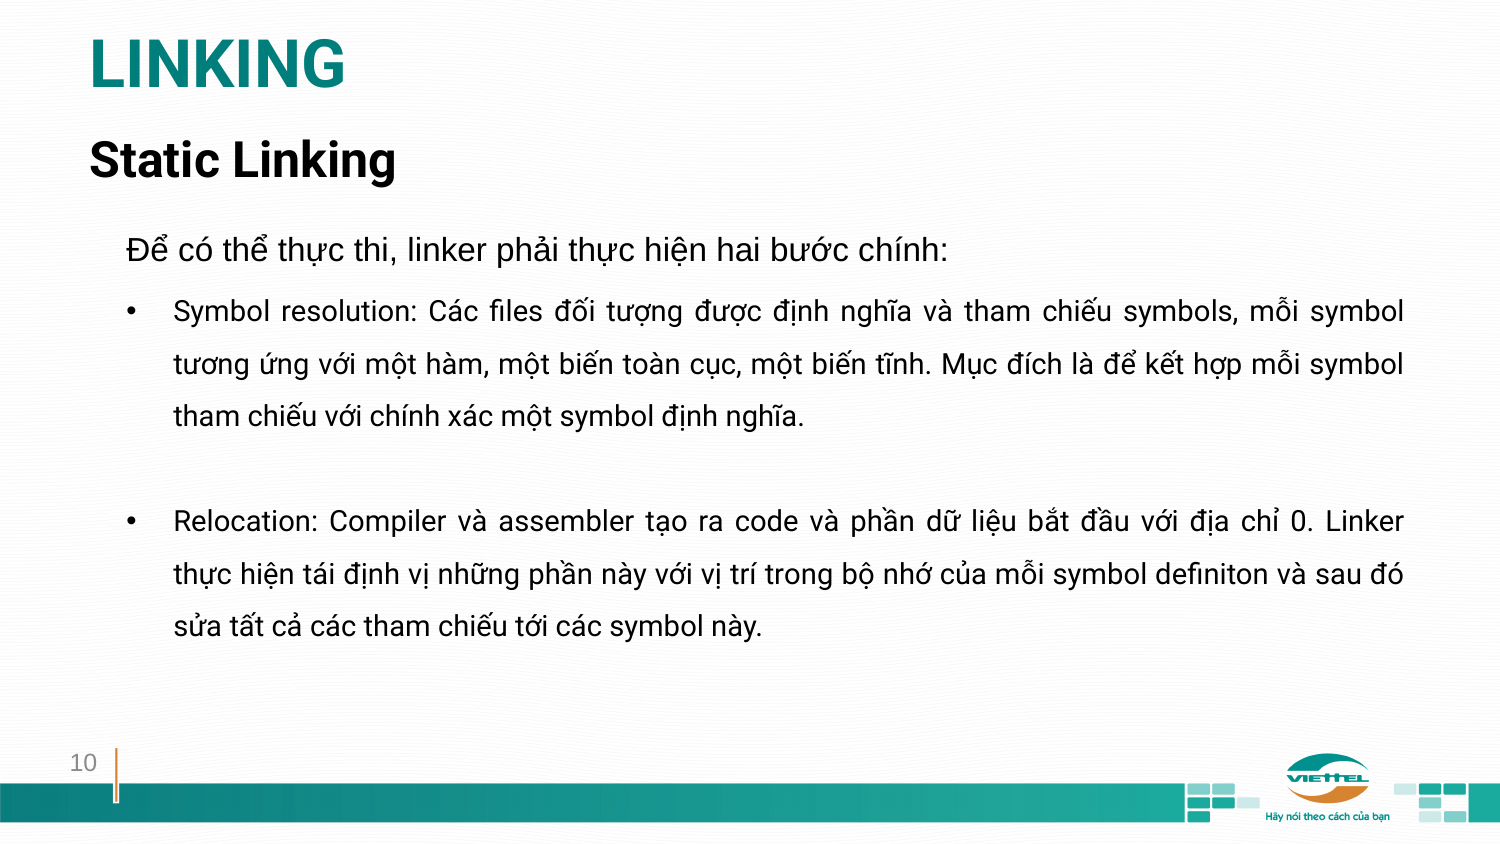

LINKING
Static Linking
Để có thể thực thi, linker phải thực hiện hai bước chính:
Symbol resolution: Các files đối tượng được định nghĩa và tham chiếu symbols, mỗi symbol tương ứng với một hàm, một biến toàn cục, một biến tĩnh. Mục đích là để kết hợp mỗi symbol tham chiếu với chính xác một symbol định nghĩa.

Relocation: Compiler và assembler tạo ra code và phần dữ liệu bắt đầu với địa chỉ 0. Linker thực hiện tái định vị những phần này với vị trí trong bộ nhớ của mỗi symbol definiton và sau đó sửa tất cả các tham chiếu tới các symbol này.

10